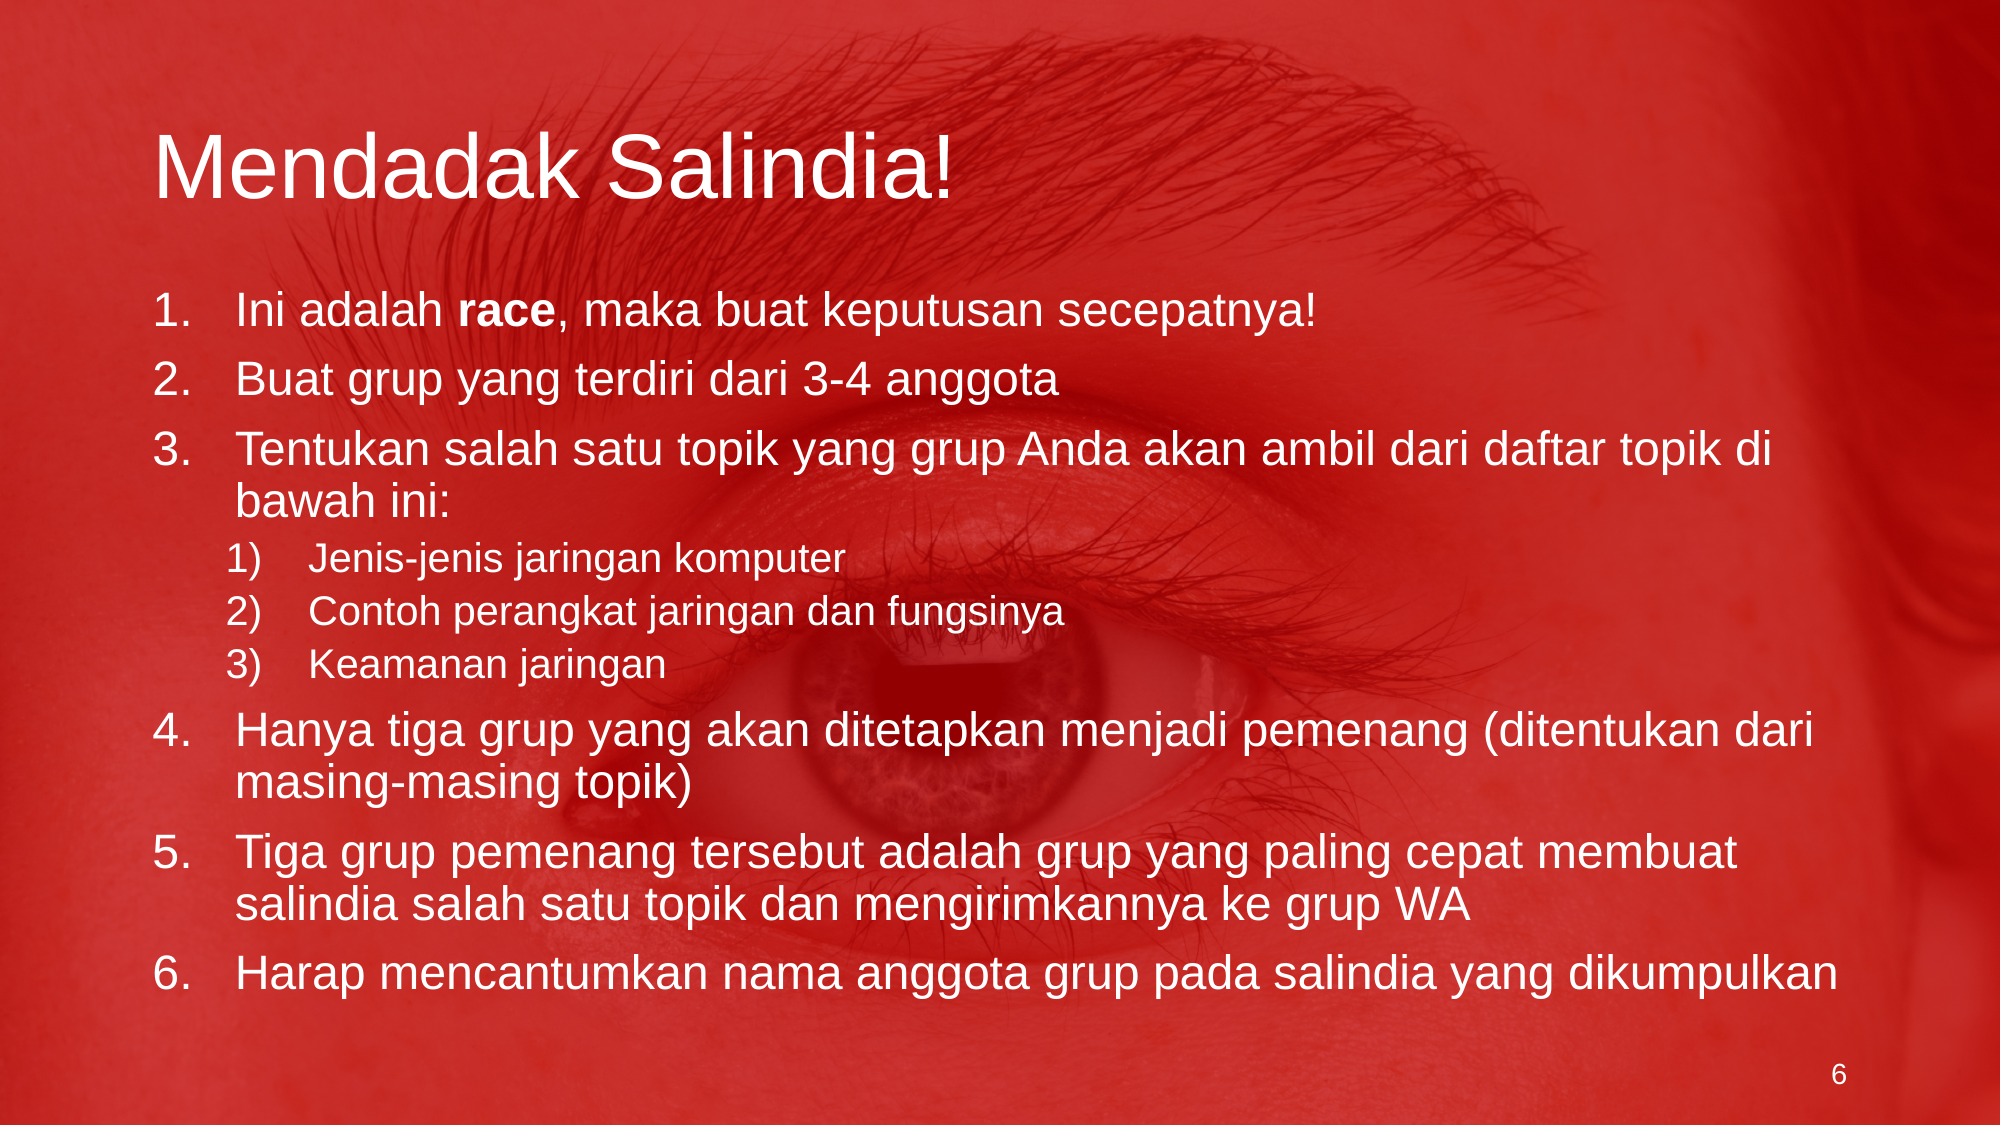

# Mendadak Salindia!
Ini adalah race, maka buat keputusan secepatnya!
Buat grup yang terdiri dari 3-4 anggota
Tentukan salah satu topik yang grup Anda akan ambil dari daftar topik di bawah ini:
Jenis-jenis jaringan komputer
Contoh perangkat jaringan dan fungsinya
Keamanan jaringan
Hanya tiga grup yang akan ditetapkan menjadi pemenang (ditentukan dari masing-masing topik)
Tiga grup pemenang tersebut adalah grup yang paling cepat membuat salindia salah satu topik dan mengirimkannya ke grup WA
Harap mencantumkan nama anggota grup pada salindia yang dikumpulkan
6